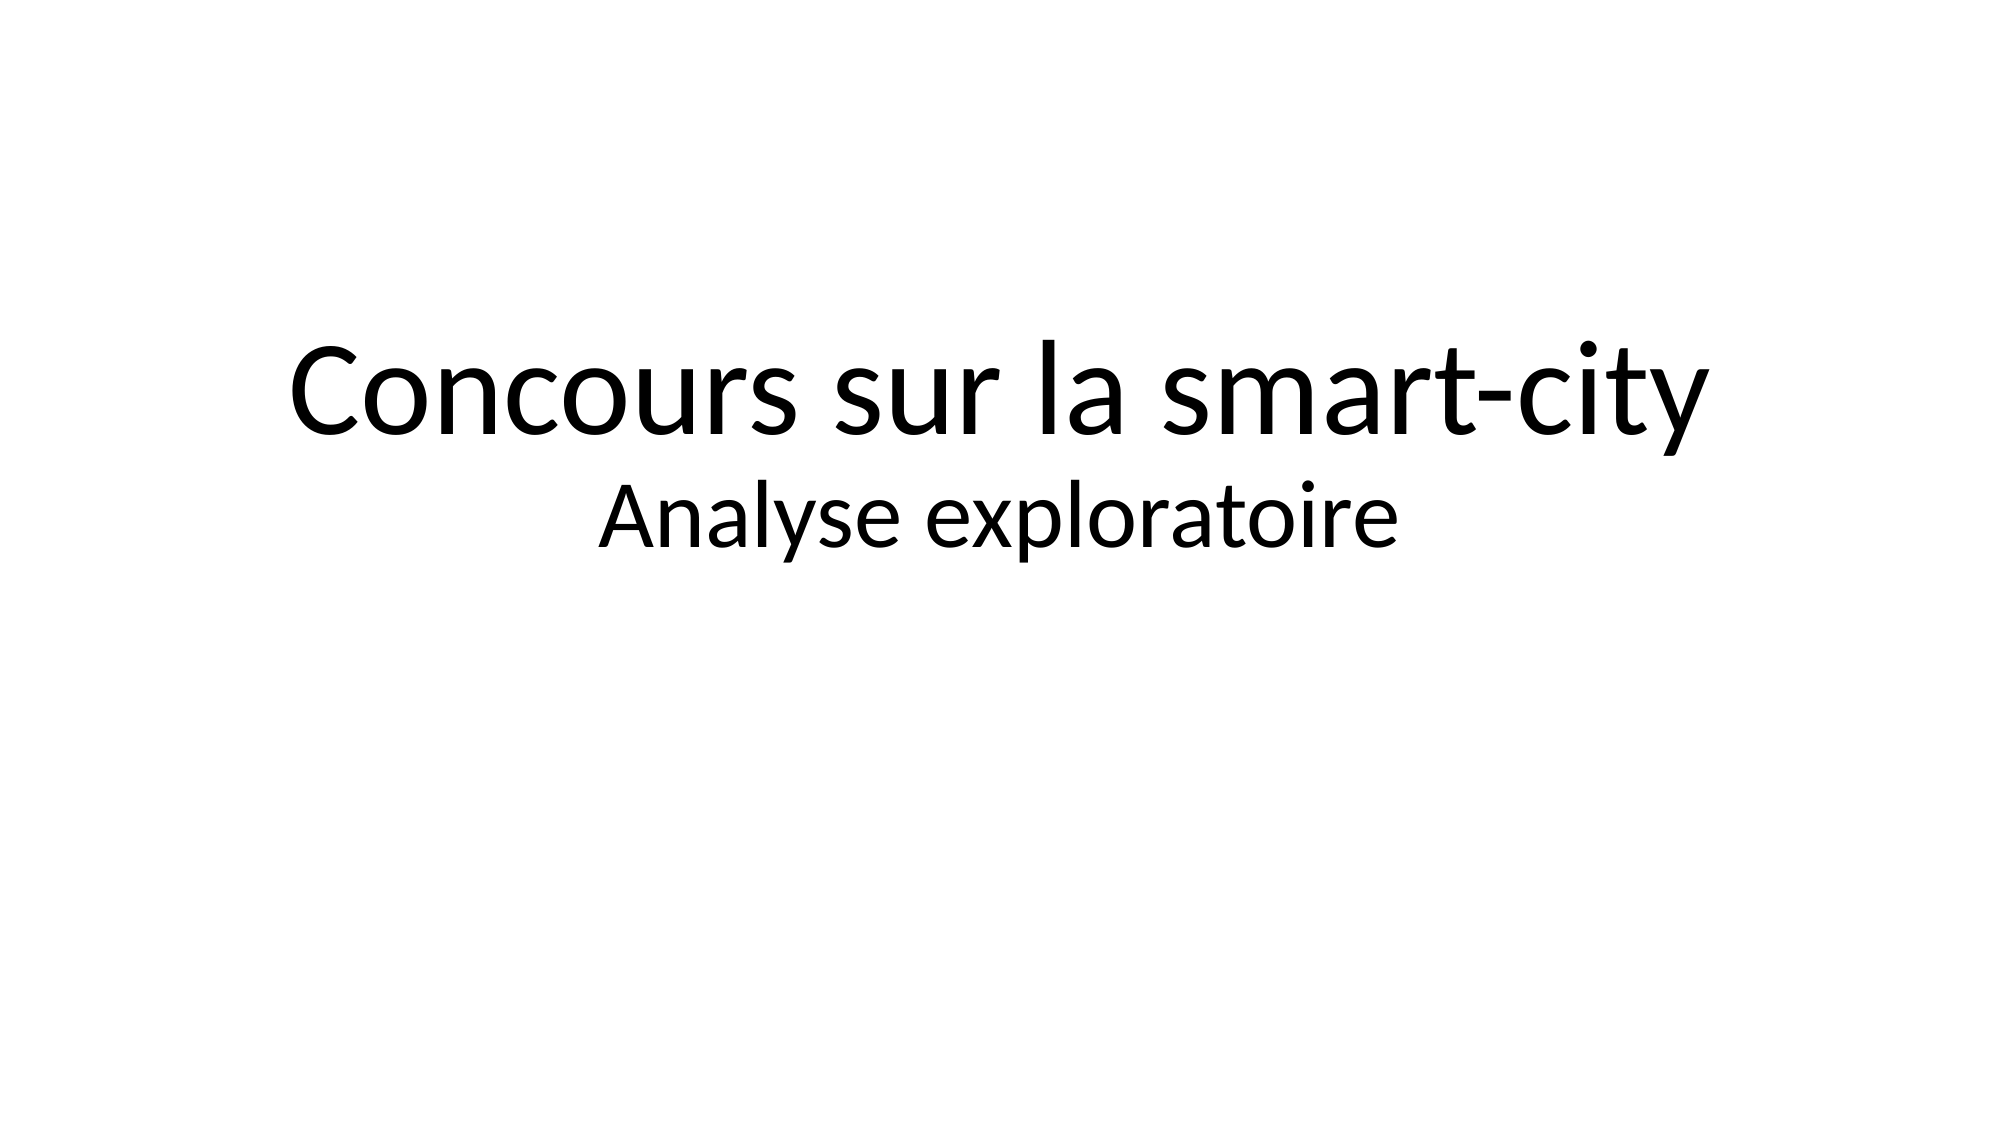

# Concours sur la smart-city Analyse exploratoire